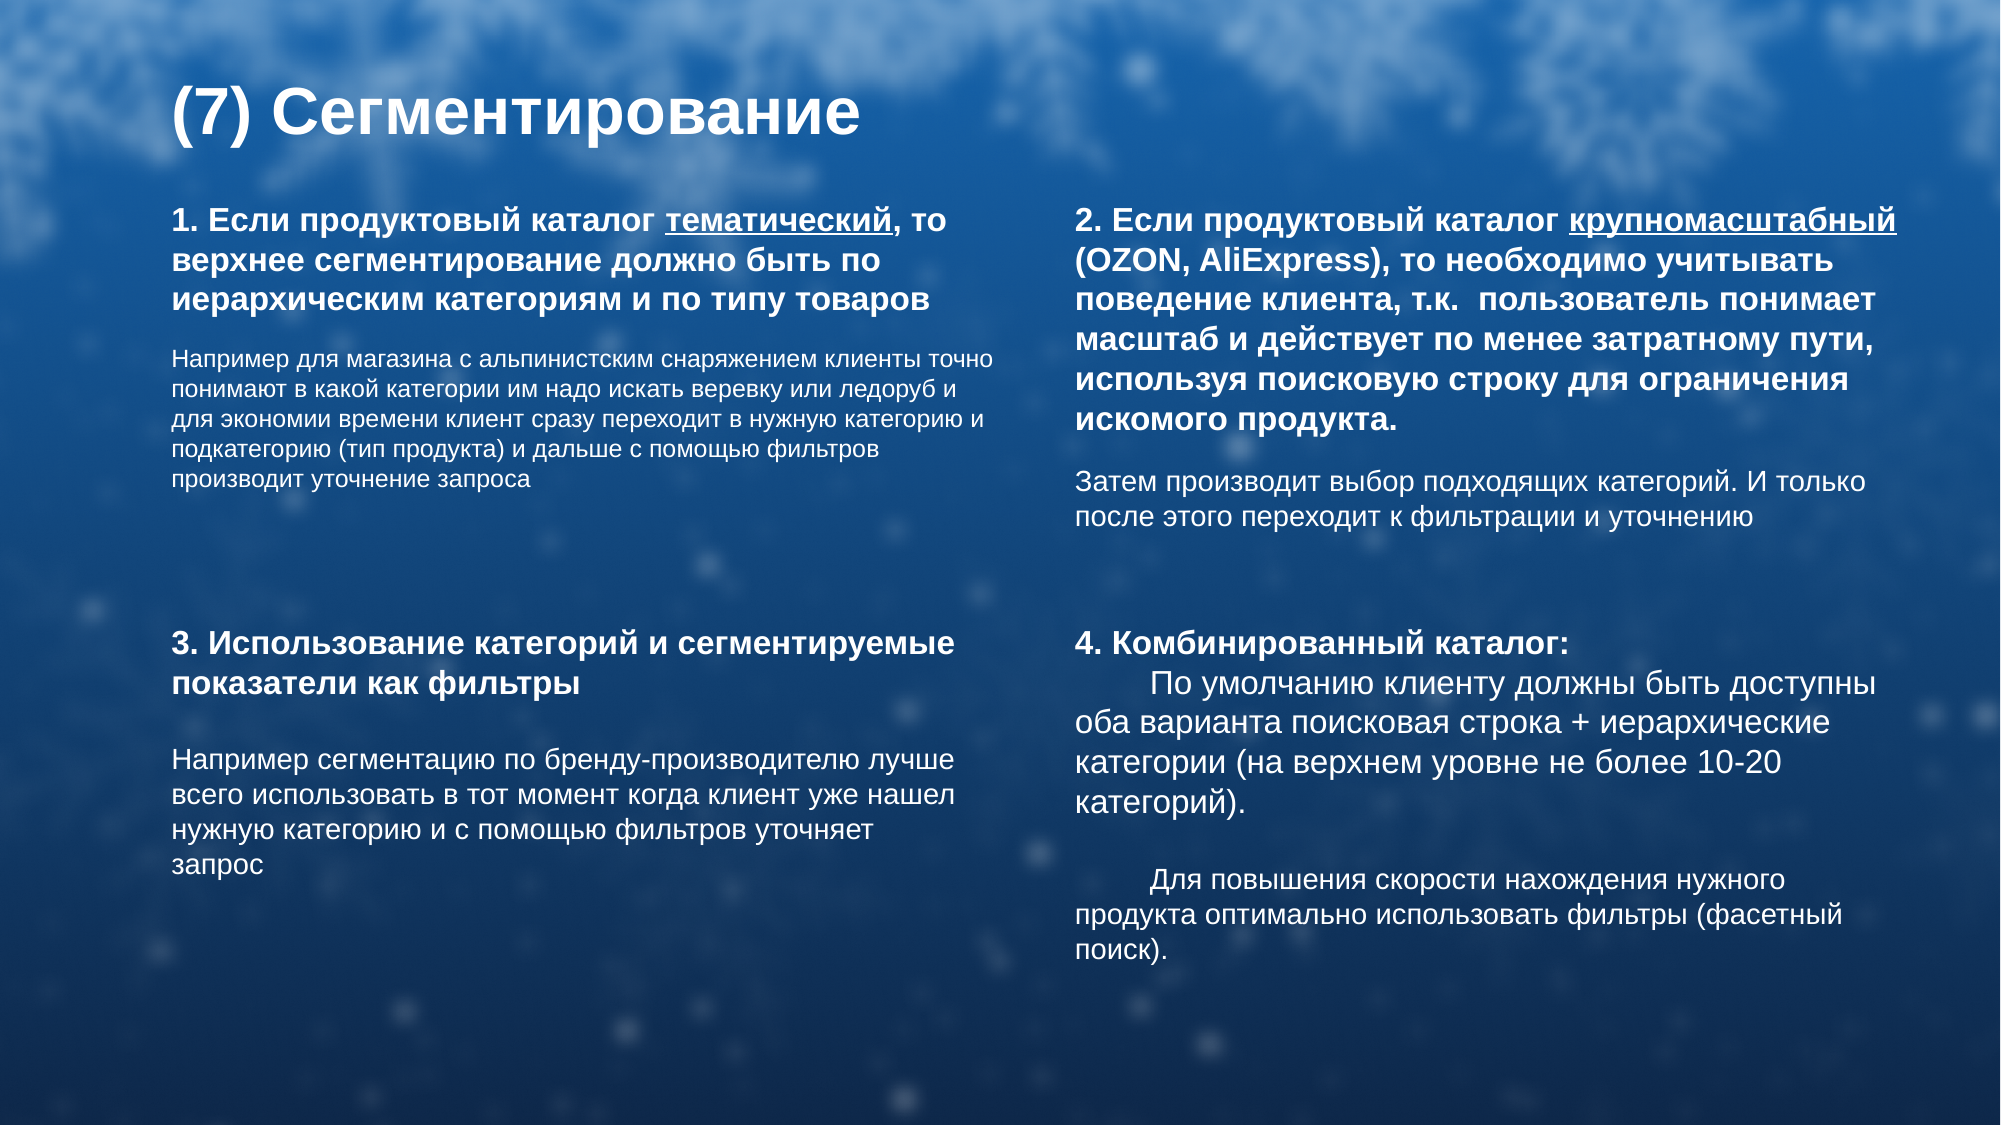

# (7) Сегментирование
1. Если продуктовый каталог тематический, то верхнее сегментирование должно быть по иерархическим категориям и по типу товаров
Например для магазина с альпинистским снаряжением клиенты точно понимают в какой категории им надо искать веревку или ледоруб и для экономии времени клиент сразу переходит в нужную категорию и подкатегорию (тип продукта) и дальше с помощью фильтров производит уточнение запроса
2. Если продуктовый каталог крупномасштабный (OZON, AliExpress), то необходимо учитывать поведение клиента, т.к.  пользователь понимает масштаб и действует по менее затратному пути, используя поисковую строку для ограничения искомого продукта.
Затем производит выбор подходящих категорий. И только после этого переходит к фильтрации и уточнению
3. Использование категорий и сегментируемые показатели как фильтры

Например сегментацию по бренду-производителю лучше всего использовать в тот момент когда клиент уже нашел нужную категорию и с помощью фильтров уточняет запрос
4. Комбинированный каталог:
По умолчанию клиенту должны быть доступны оба варианта поисковая строка + иерархические категории (на верхнем уровне не более 10-20 категорий).

Для повышения скорости нахождения нужного продукта оптимально использовать фильтры (фасетный поиск).